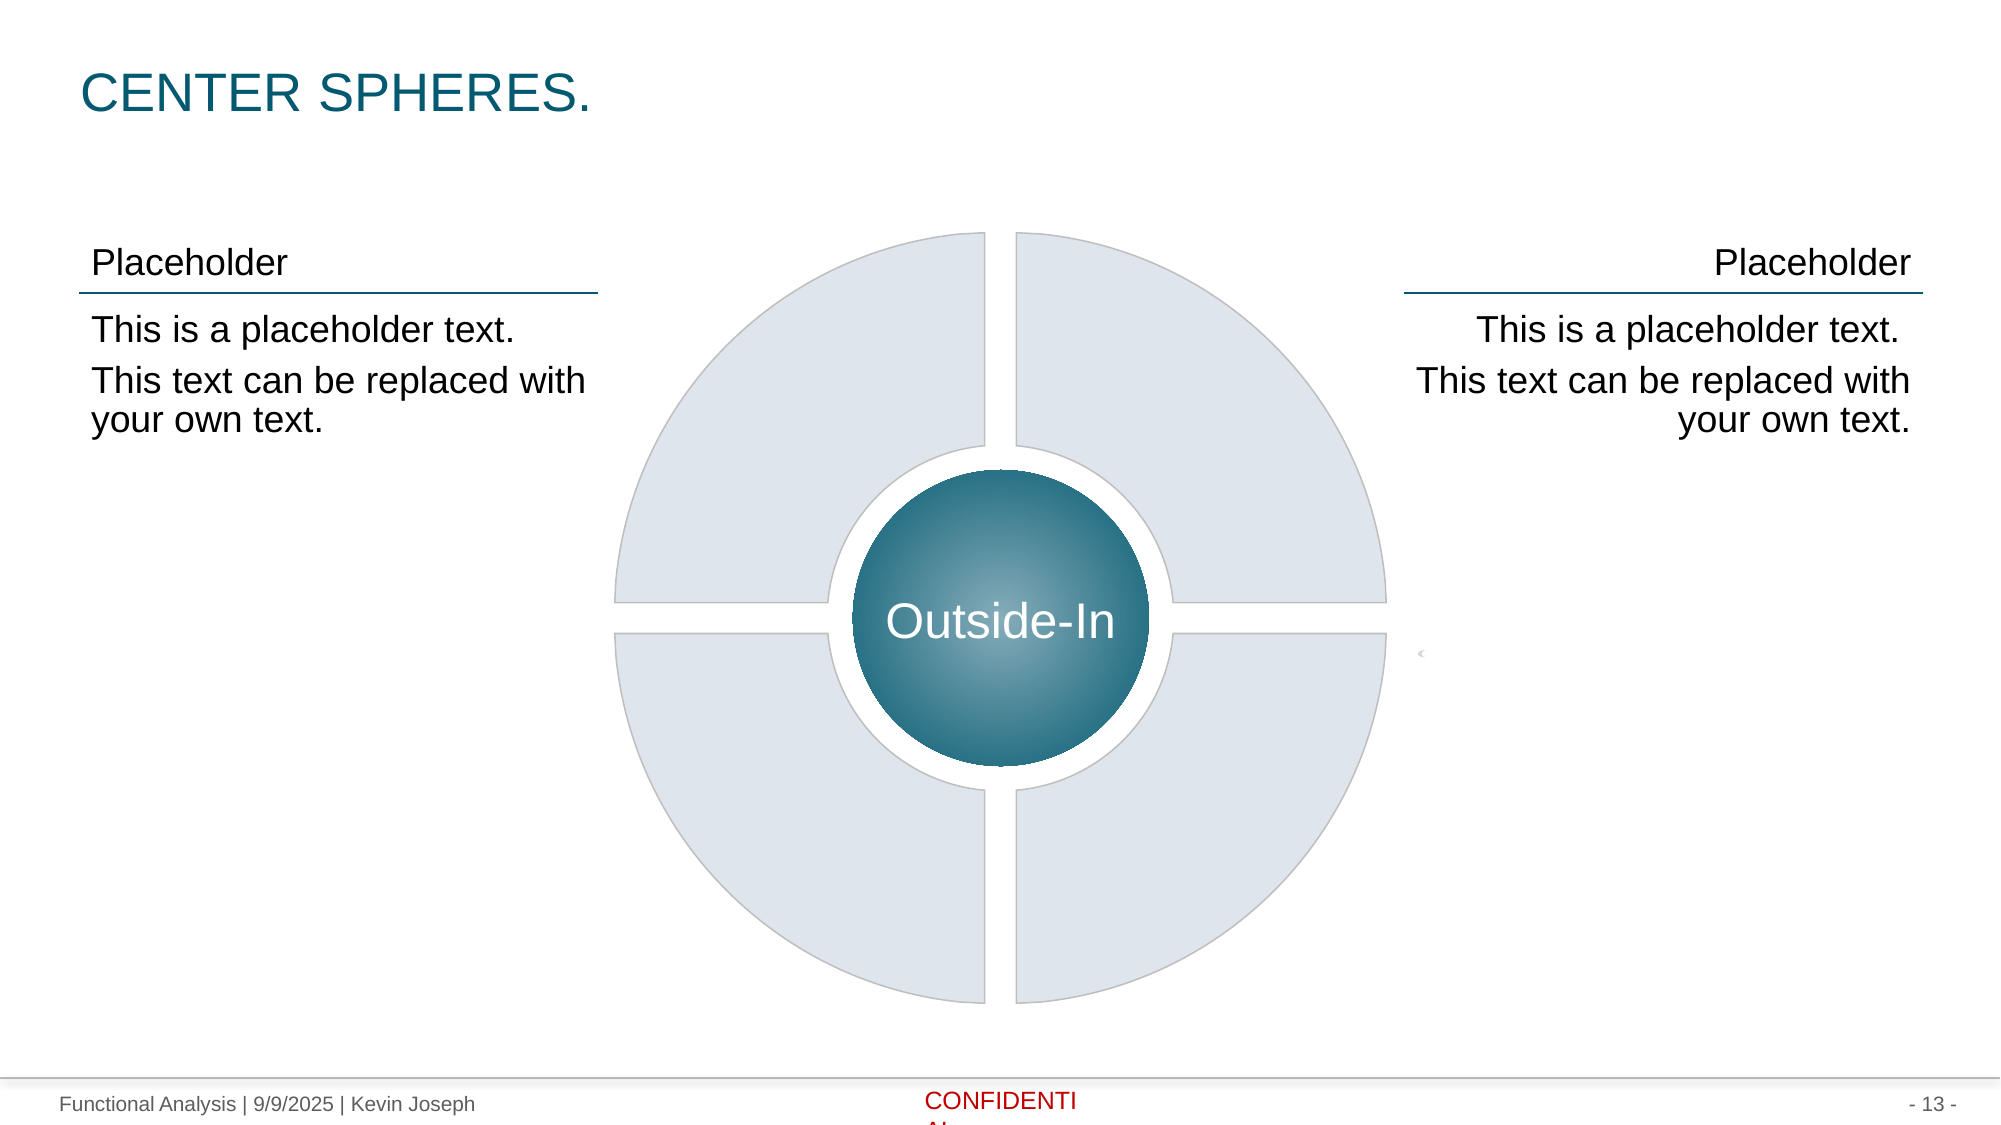

# Center Spheres.
| Placeholder |
| --- |
| This is a placeholder text. This text can be replaced with your own text. |
| Placeholder |
| --- |
| This is a placeholder text. This text can be replaced with your own text. |

Outside-In